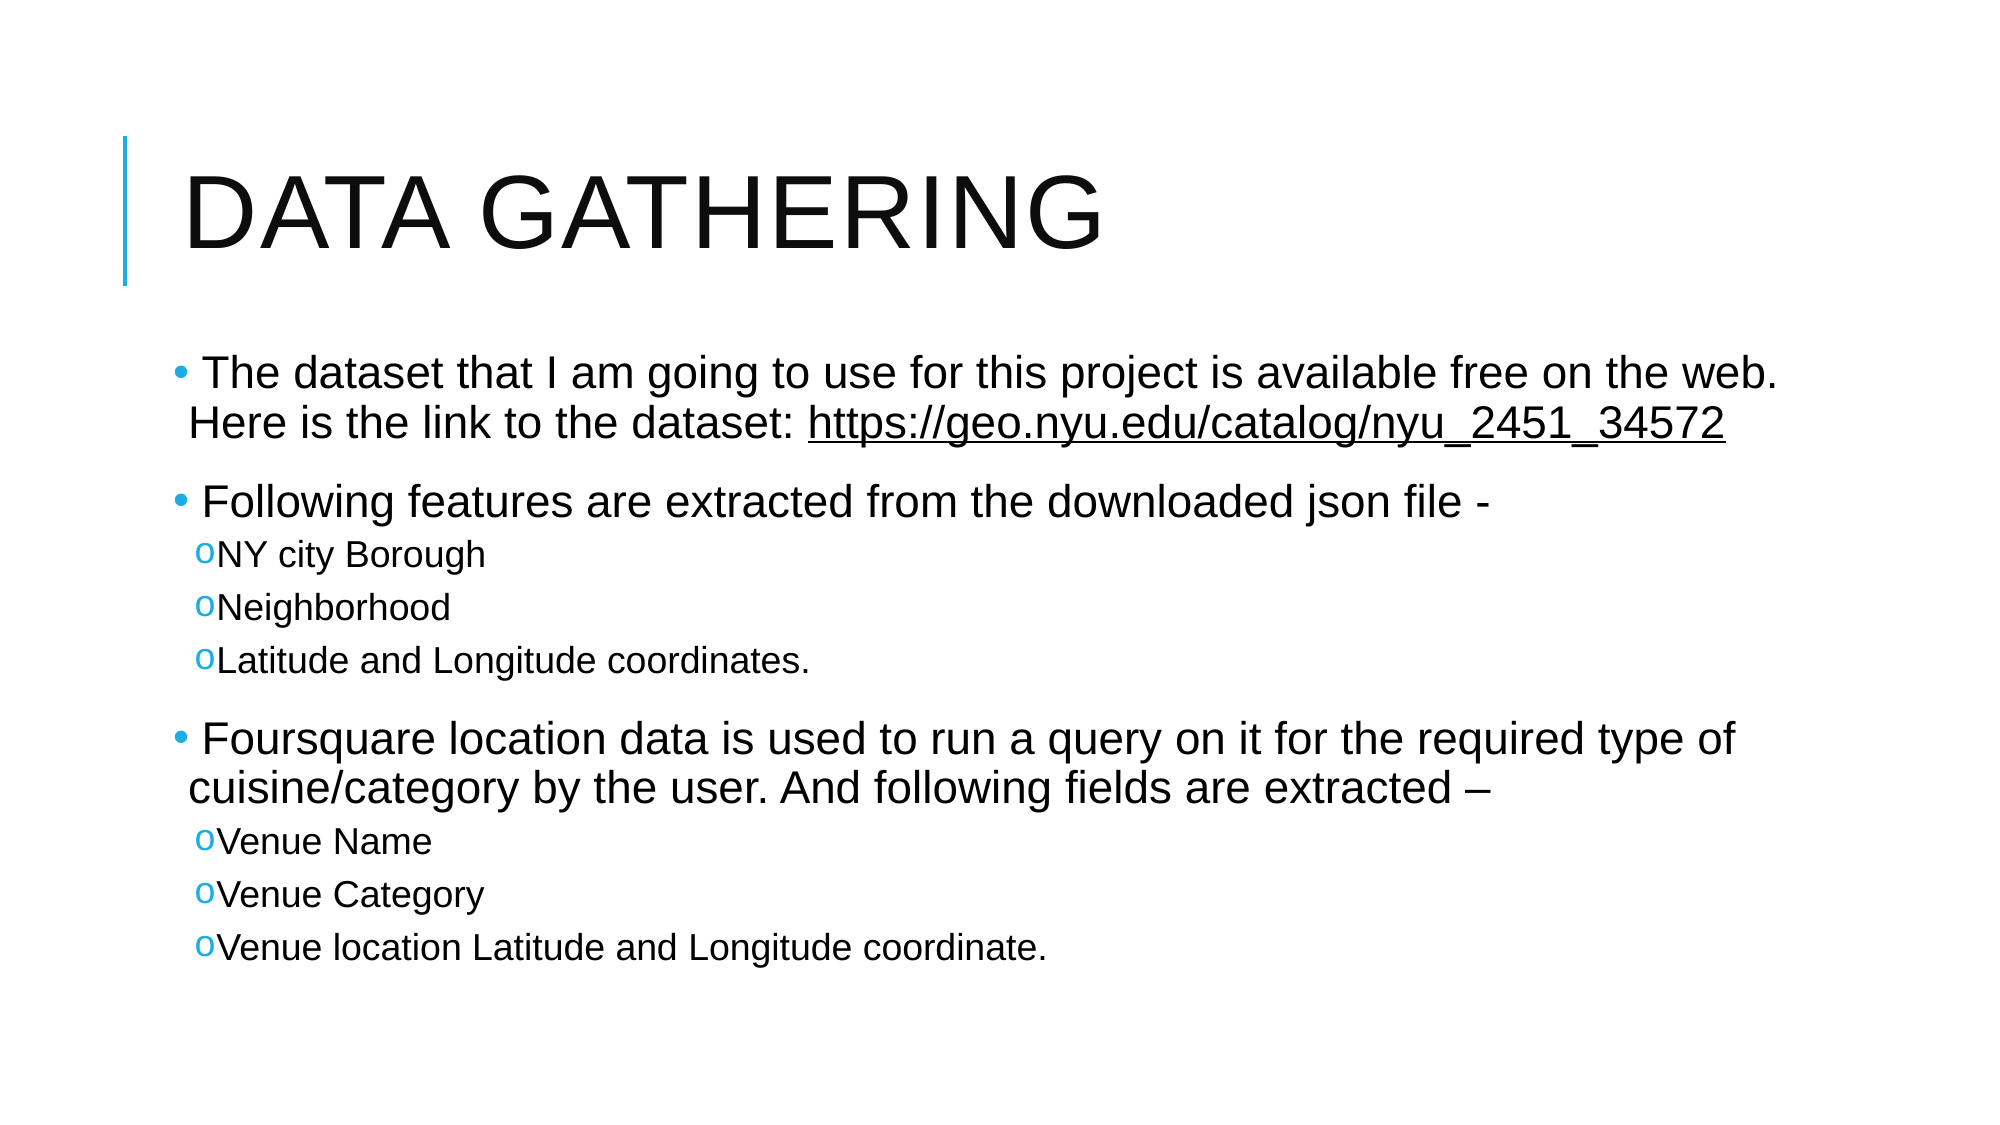

# Data Gathering
 The dataset that I am going to use for this project is available free on the web. Here is the link to the dataset: https://geo.nyu.edu/catalog/nyu_2451_34572
 Following features are extracted from the downloaded json file -
NY city Borough
Neighborhood
Latitude and Longitude coordinates.
 Foursquare location data is used to run a query on it for the required type of cuisine/category by the user. And following fields are extracted –
Venue Name
Venue Category
Venue location Latitude and Longitude coordinate.